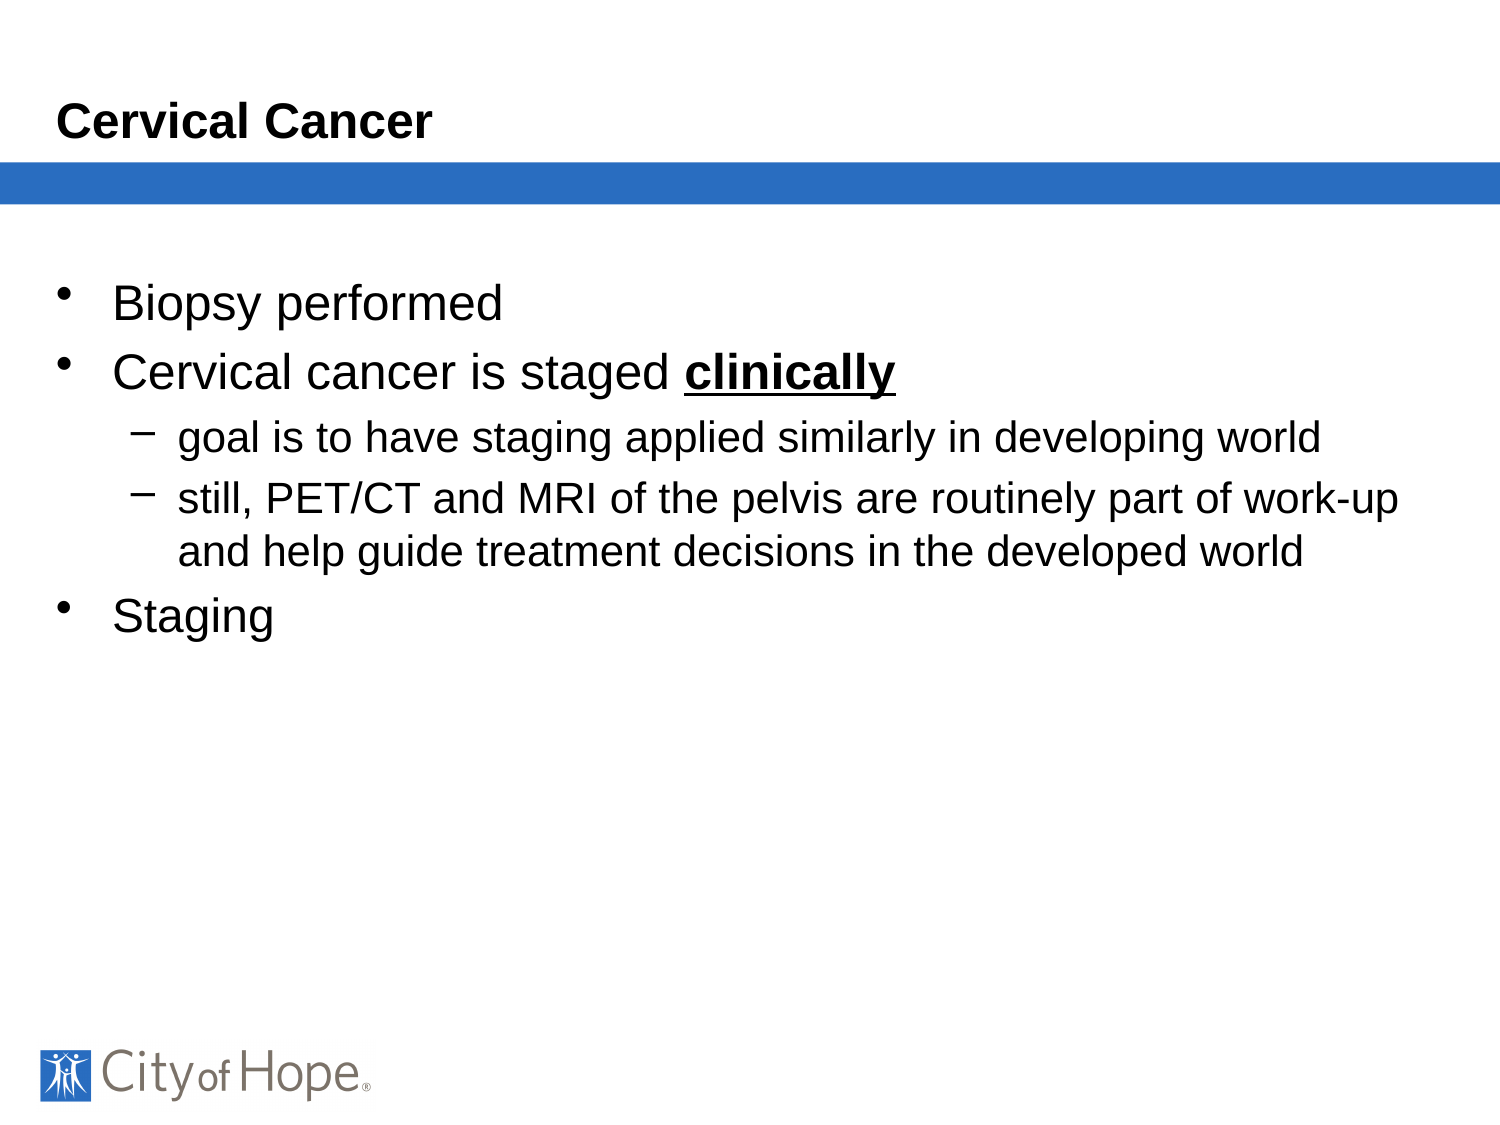

# Cervical Cancer
Biopsy performed
Cervical cancer is staged clinically
goal is to have staging applied similarly in developing world
still, PET/CT and MRI of the pelvis are routinely part of work-up and help guide treatment decisions in the developed world
Staging